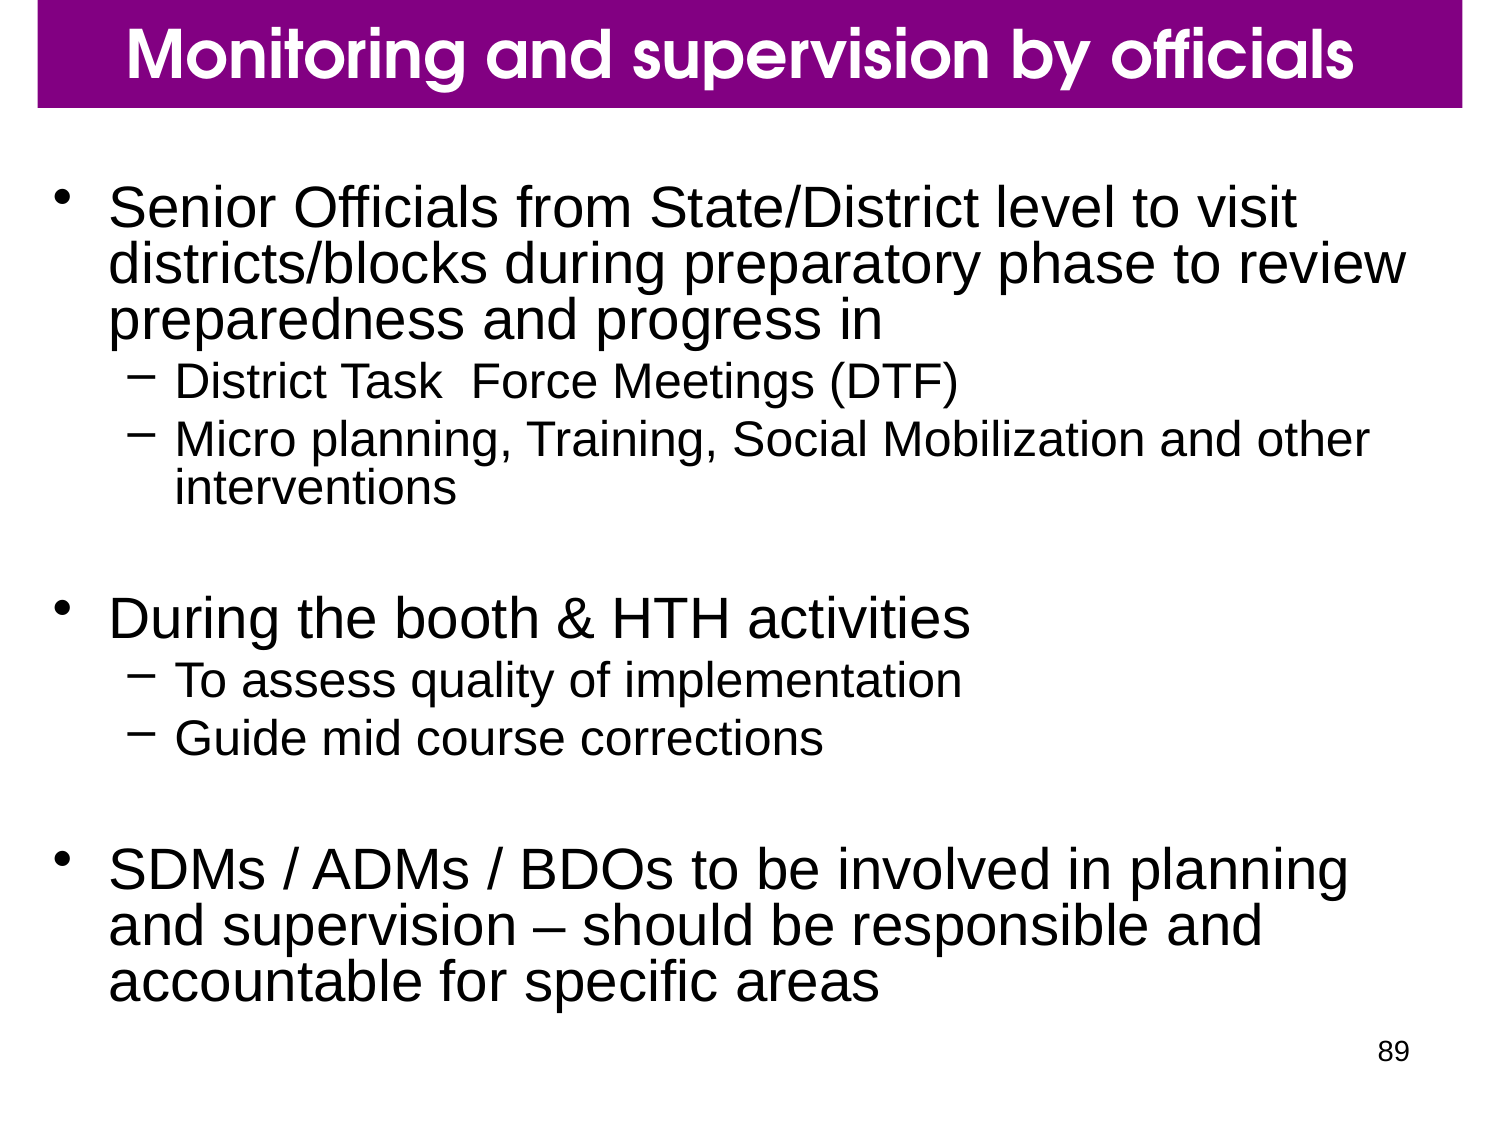

Monitoring and supervision by officials
Senior Officials from State/District level to visit districts/blocks during preparatory phase to review preparedness and progress in
District Task  Force Meetings (DTF)
Micro planning, Training, Social Mobilization and other interventions

During the booth & HTH activities
To assess quality of implementation
Guide mid course corrections

SDMs / ADMs / BDOs to be involved in planning and supervision – should be responsible and accountable for specific areas

89